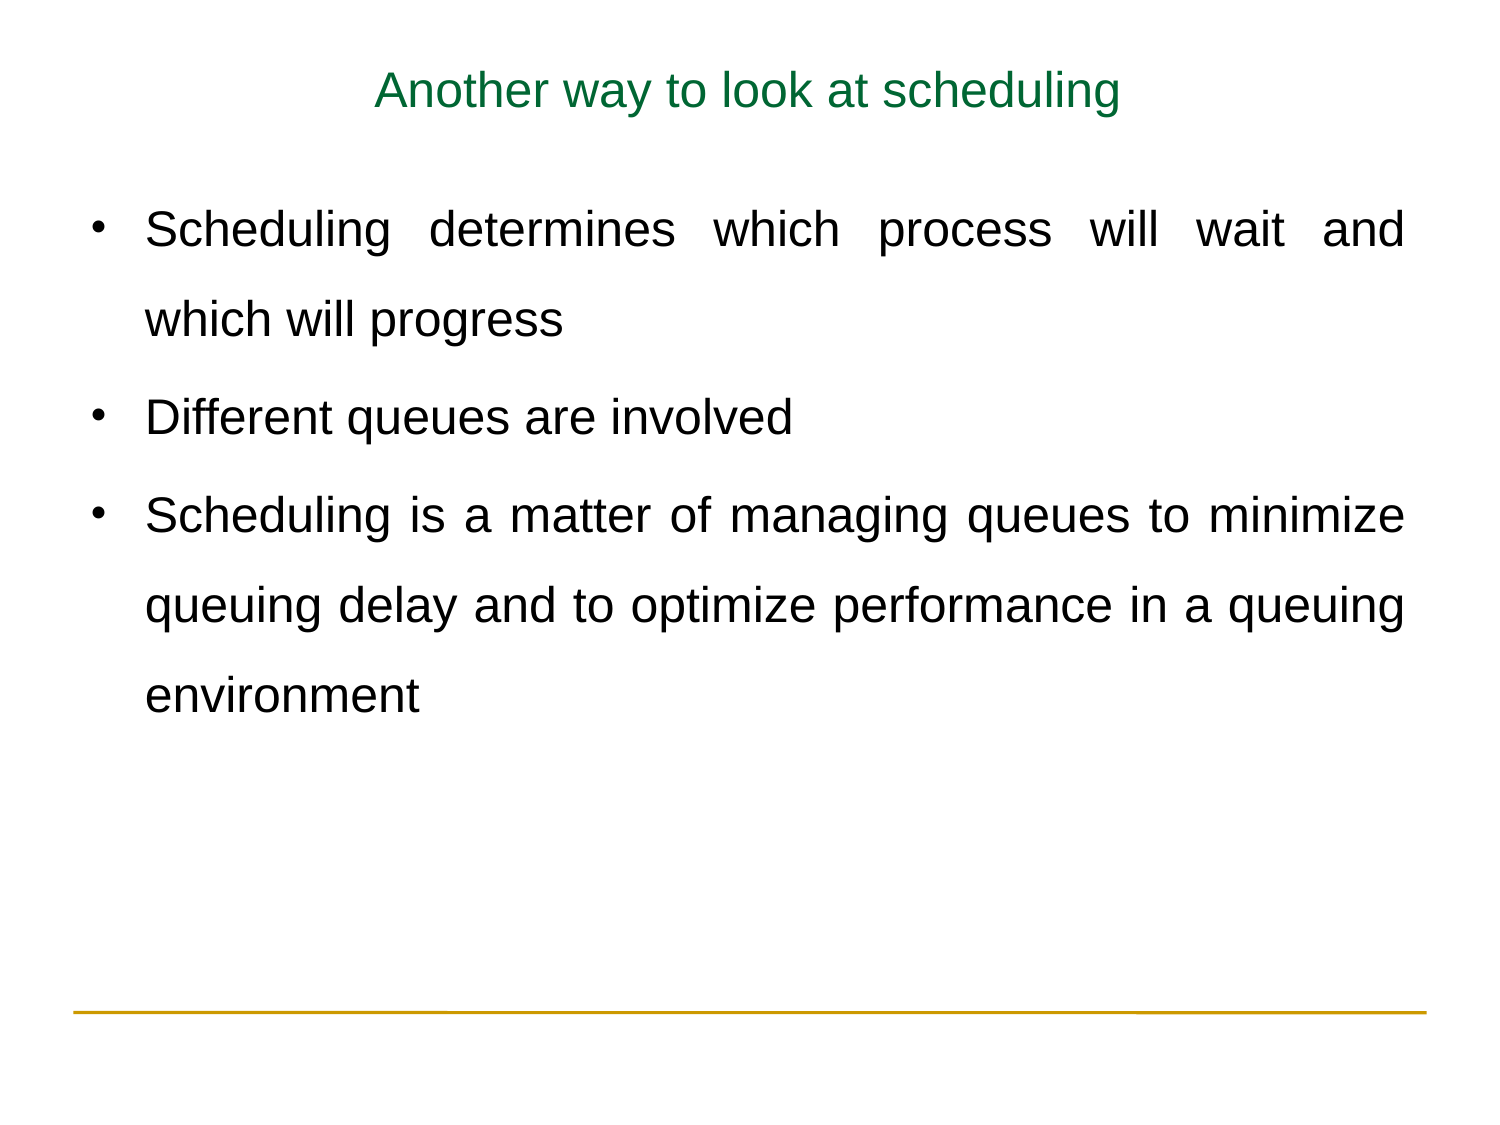

Another way to look at scheduling
Scheduling determines which process will wait and which will progress
Different queues are involved
Scheduling is a matter of managing queues to minimize queuing delay and to optimize performance in a queuing environment